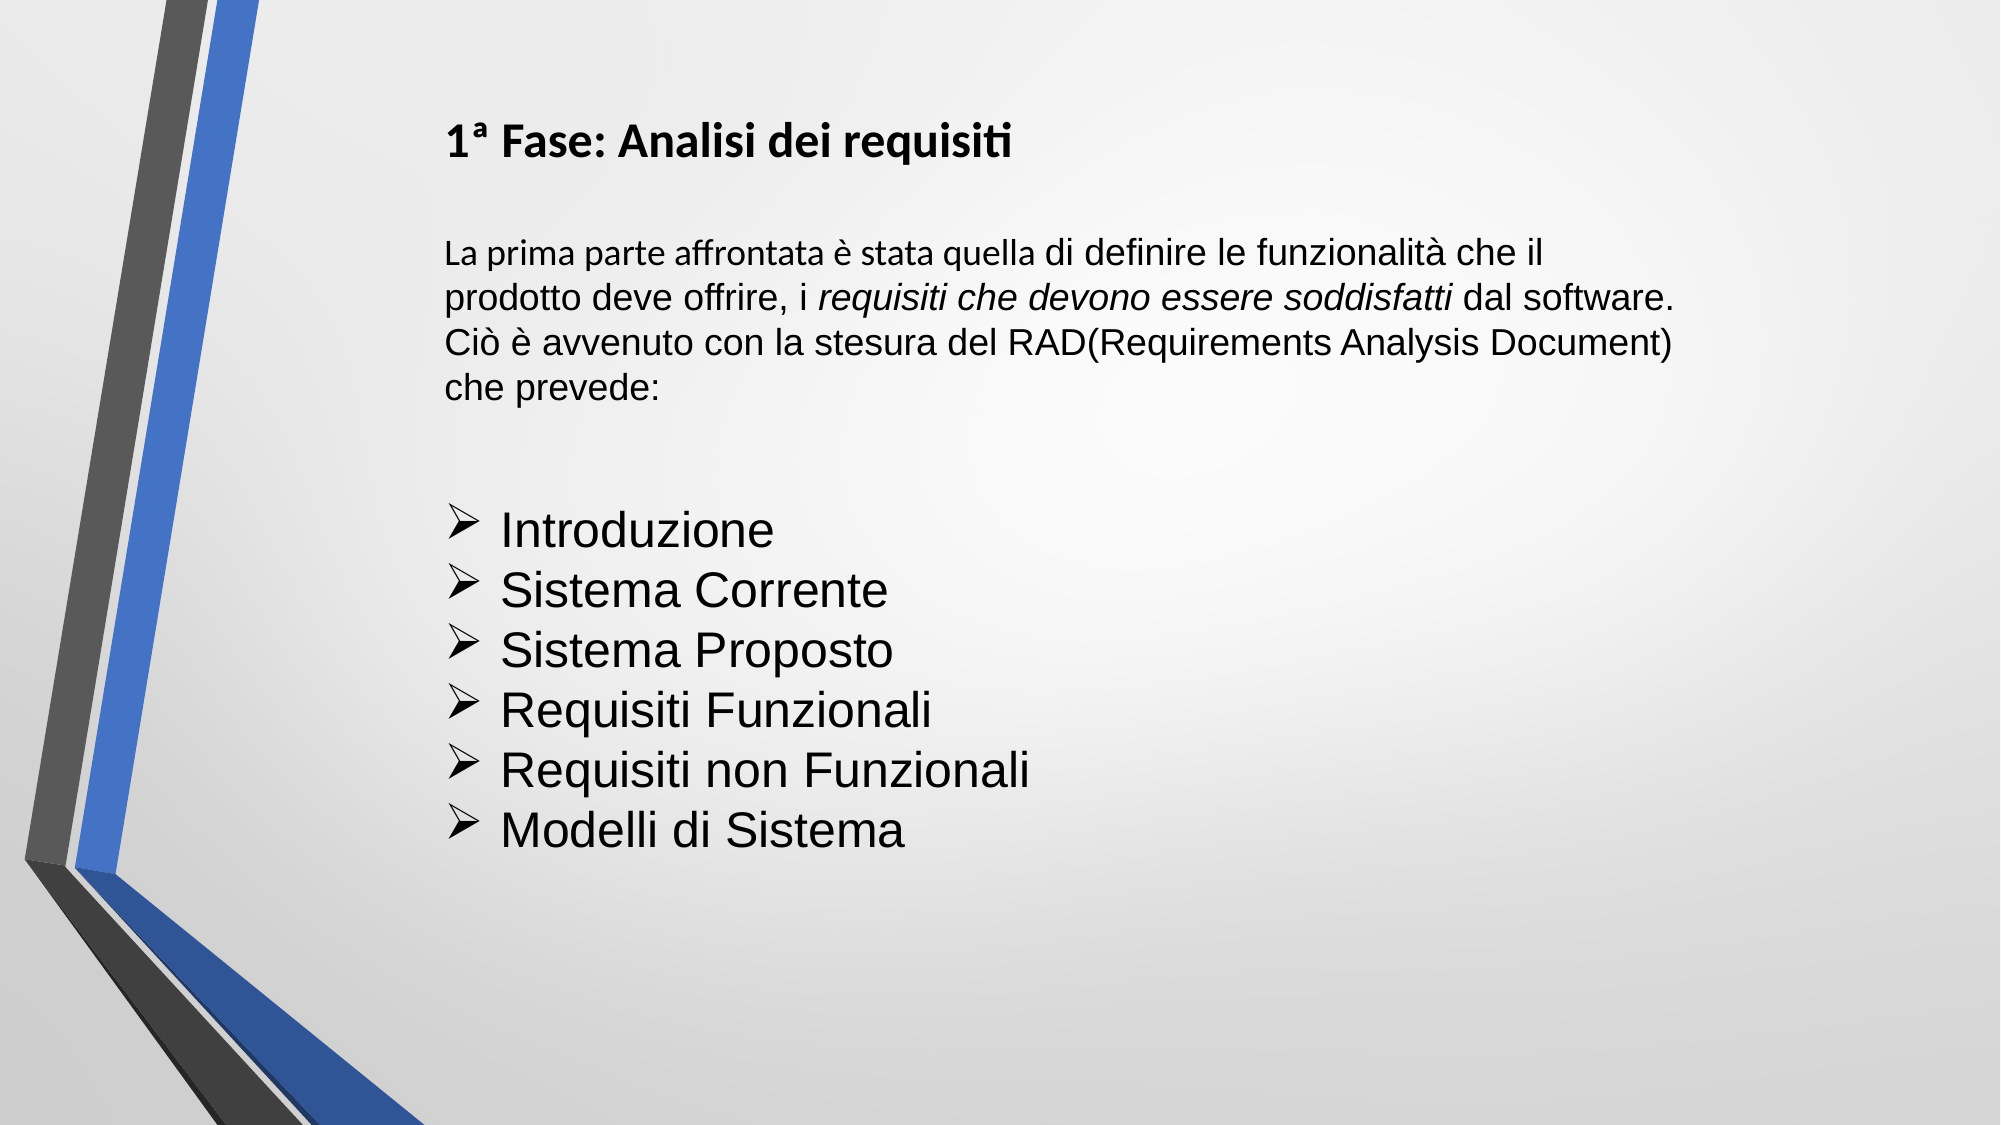

1ª Fase: Analisi dei requisiti

La prima parte affrontata è stata quella di definire le funzionalità che il prodotto deve offrire, i requisiti che devono essere soddisfatti dal software.
Ciò è avvenuto con la stesura del RAD(Requirements Analysis Document) che prevede:

Introduzione
Sistema Corrente
Sistema Proposto
Requisiti Funzionali
Requisiti non Funzionali
Modelli di Sistema